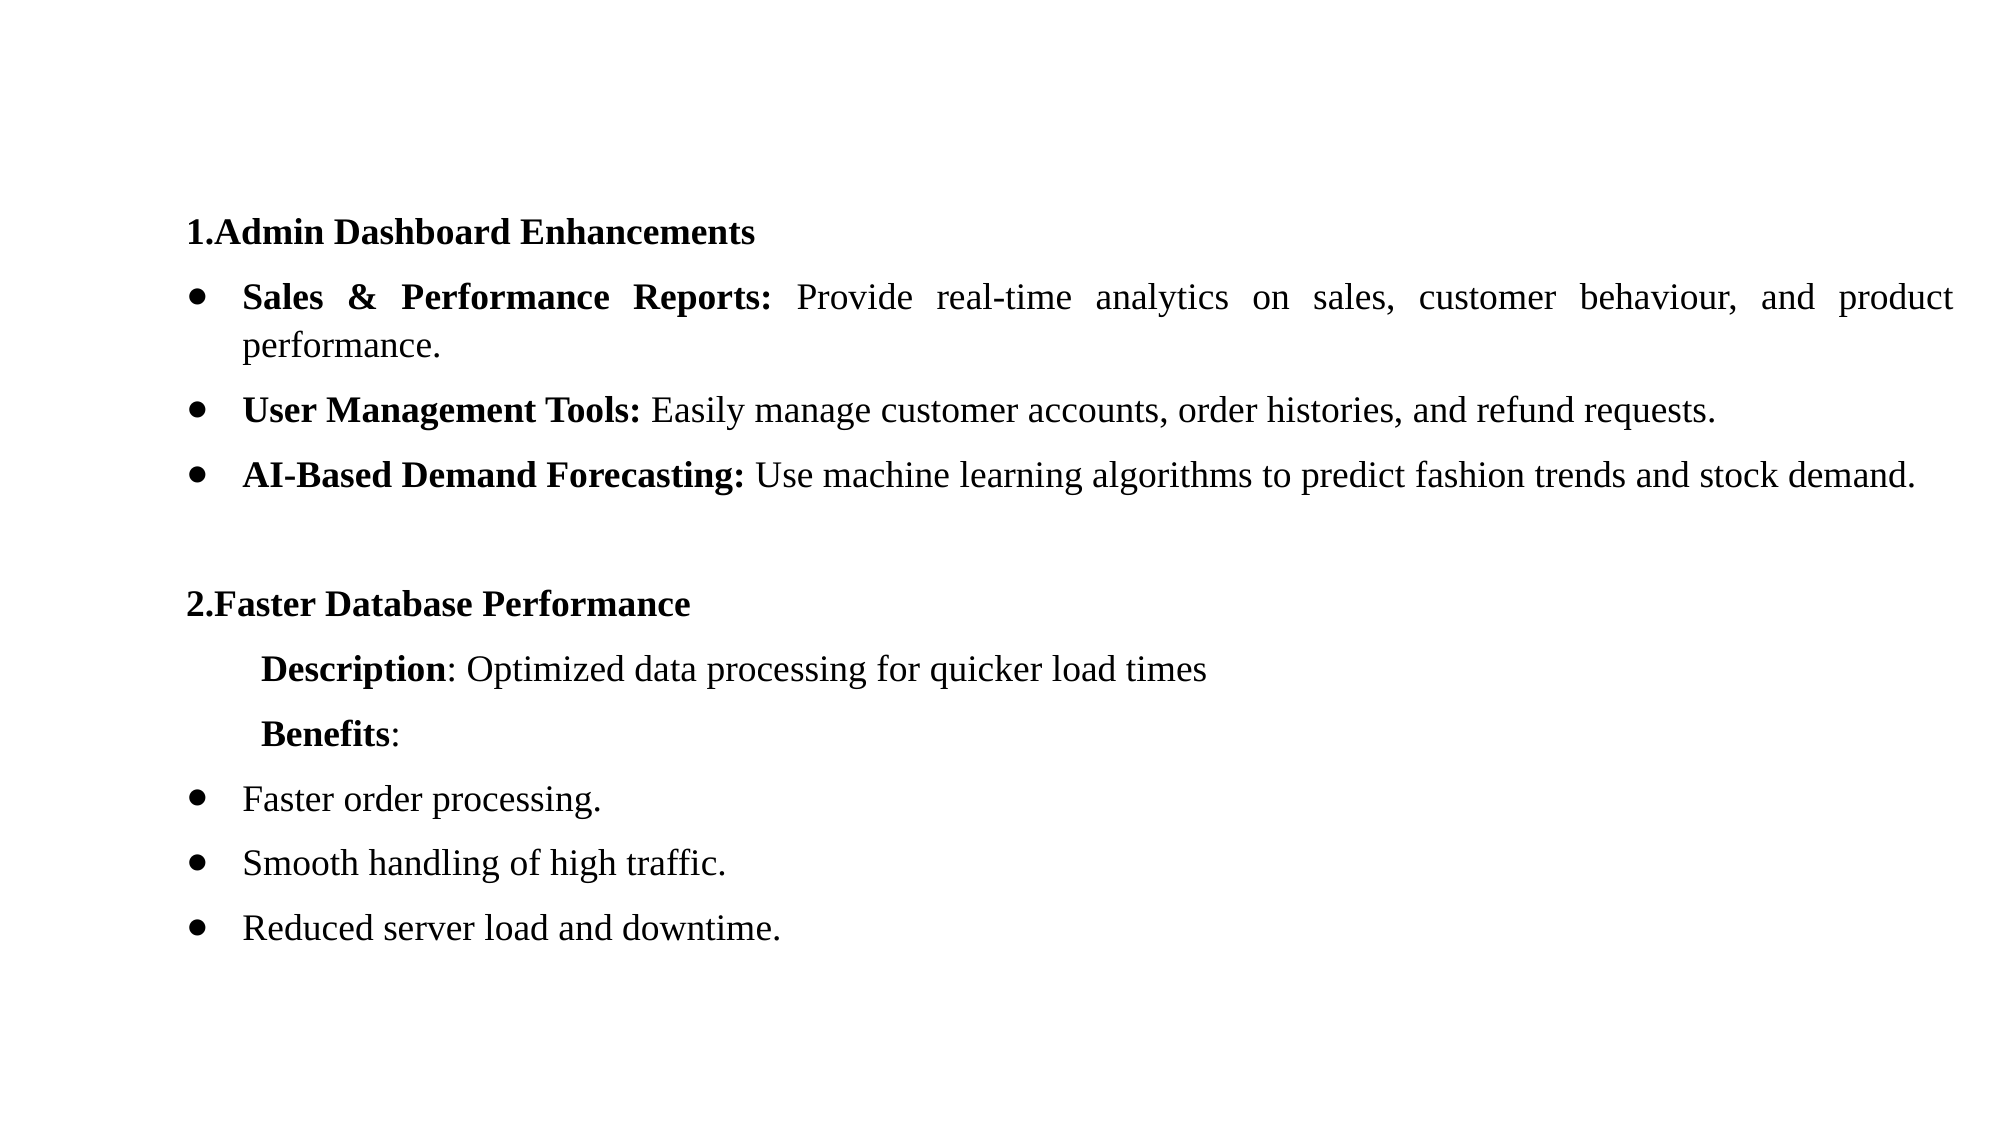

1.Admin Dashboard Enhancements
Sales & Performance Reports: Provide real-time analytics on sales, customer behaviour, and product performance.
User Management Tools: Easily manage customer accounts, order histories, and refund requests.
AI-Based Demand Forecasting: Use machine learning algorithms to predict fashion trends and stock demand.

2.Faster Database Performance
Description: Optimized data processing for quicker load times
Benefits:
Faster order processing.
Smooth handling of high traffic.
Reduced server load and downtime.